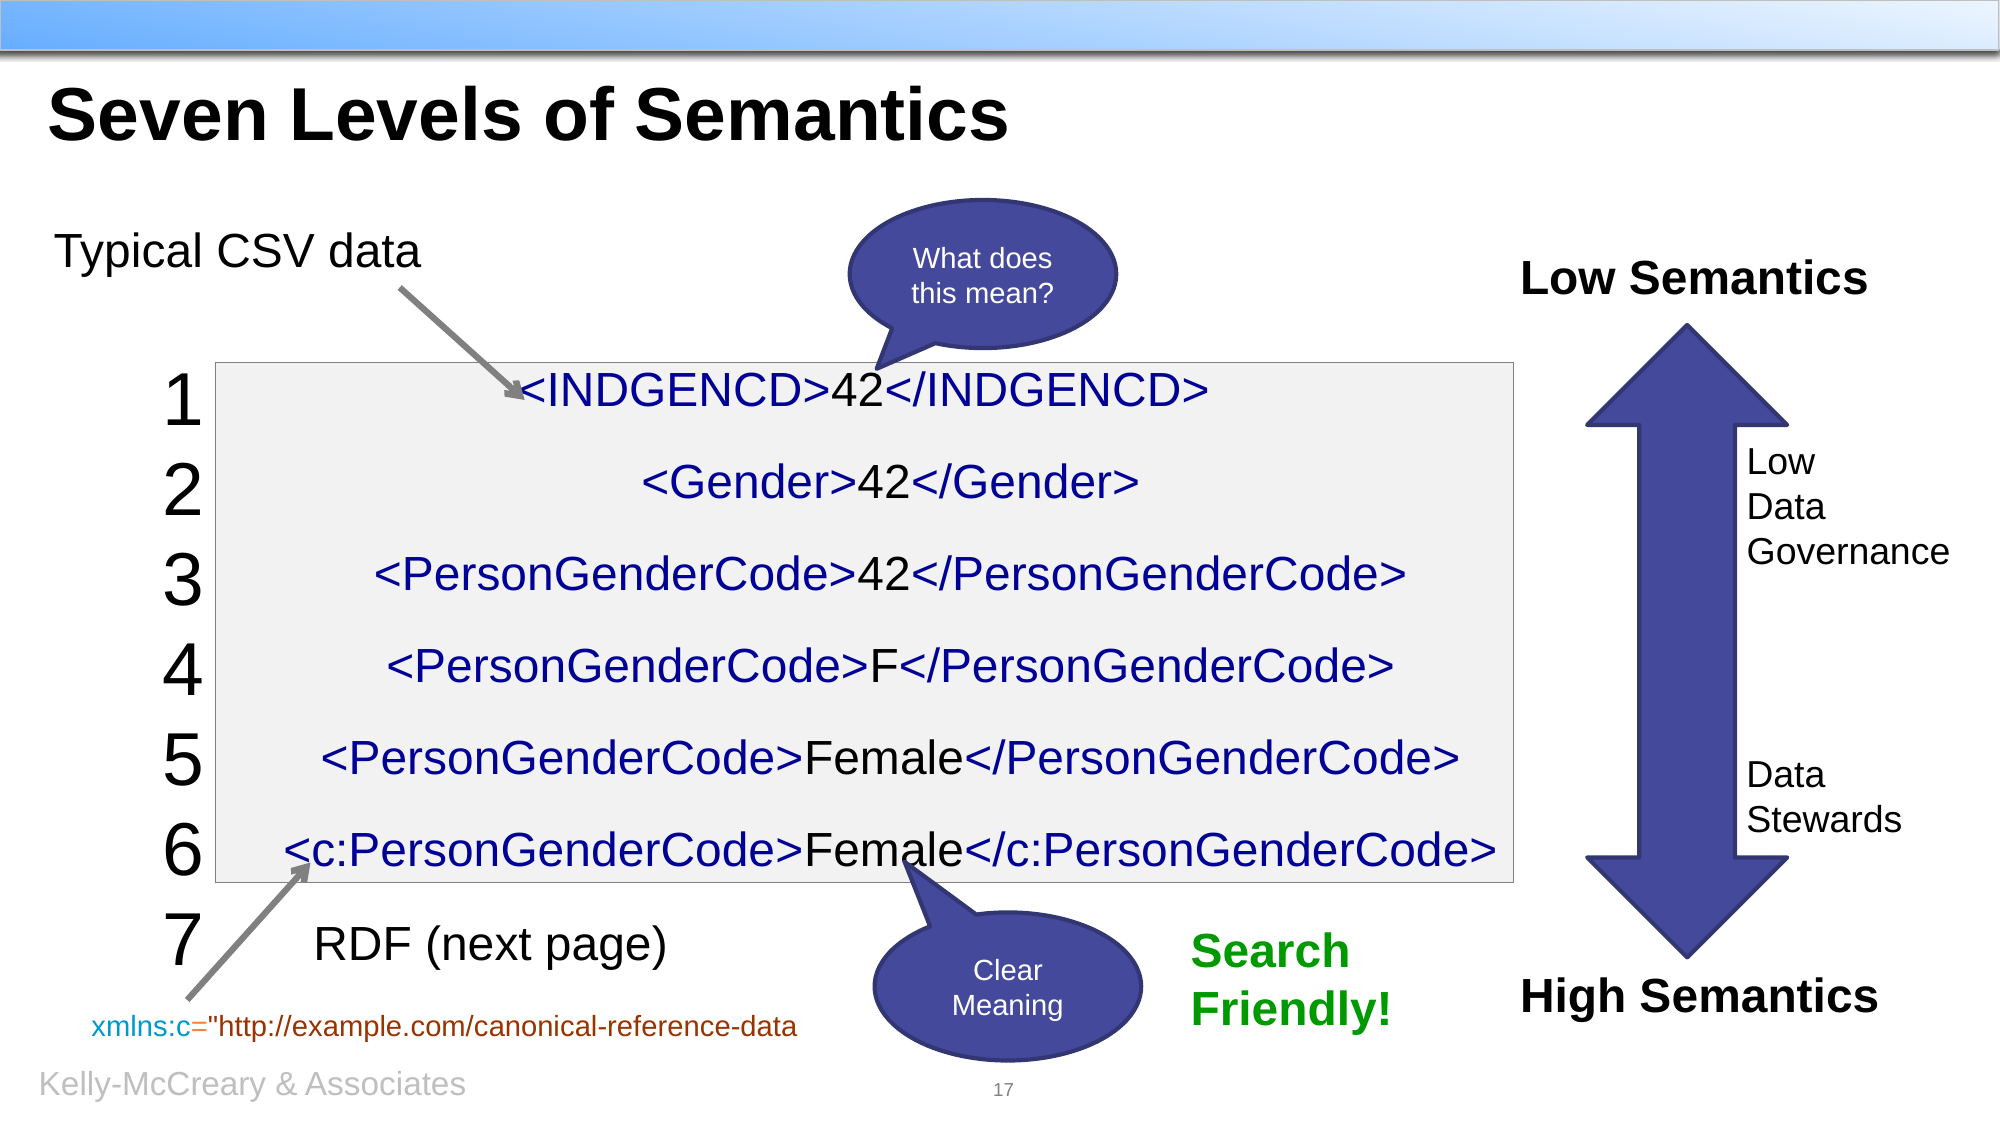

# Seven Levels of Semantics
What does this mean?
Typical CSV data
Low Semantics

1
2
3
4
5
6
7
<INDGENCD>42</INDGENCD>
    <Gender>42</Gender>
    <PersonGenderCode>42</PersonGenderCode>
    <PersonGenderCode>F</PersonGenderCode>
    <PersonGenderCode>Female</PersonGenderCode>
    <c:PersonGenderCode>Female</c:PersonGenderCode>
Low
Data
Governance
Data
Stewards
RDF (next page)
Clear Meaning
Search
Friendly!
High Semantics
xmlns:c="http://example.com/canonical-reference-data